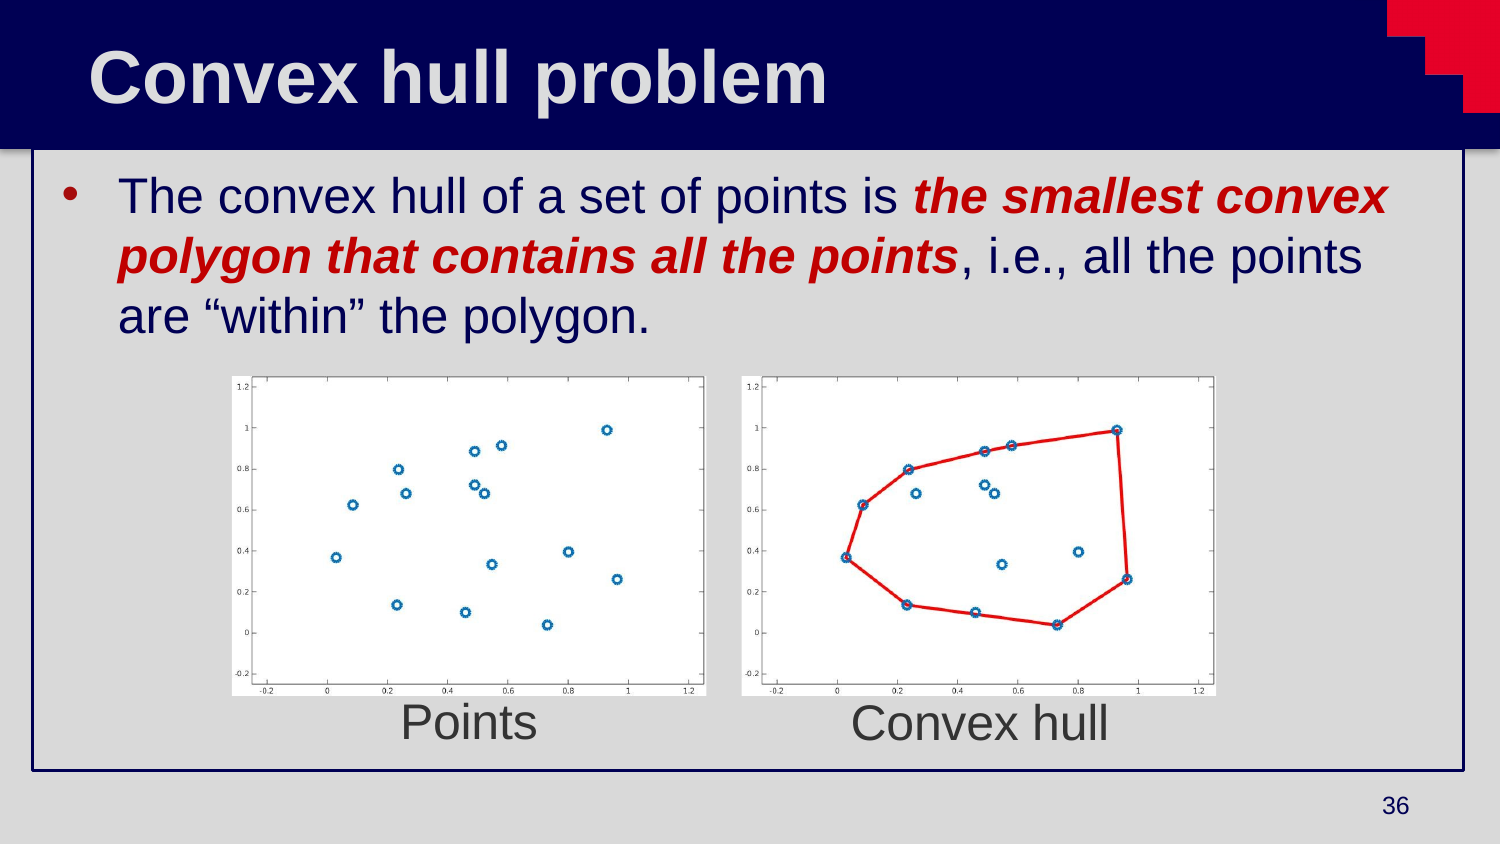

# Convex hull problem
The convex hull of a set of points is the smallest convex polygon that contains all the points, i.e., all the points are “within” the polygon.

Points
Convex hull
36